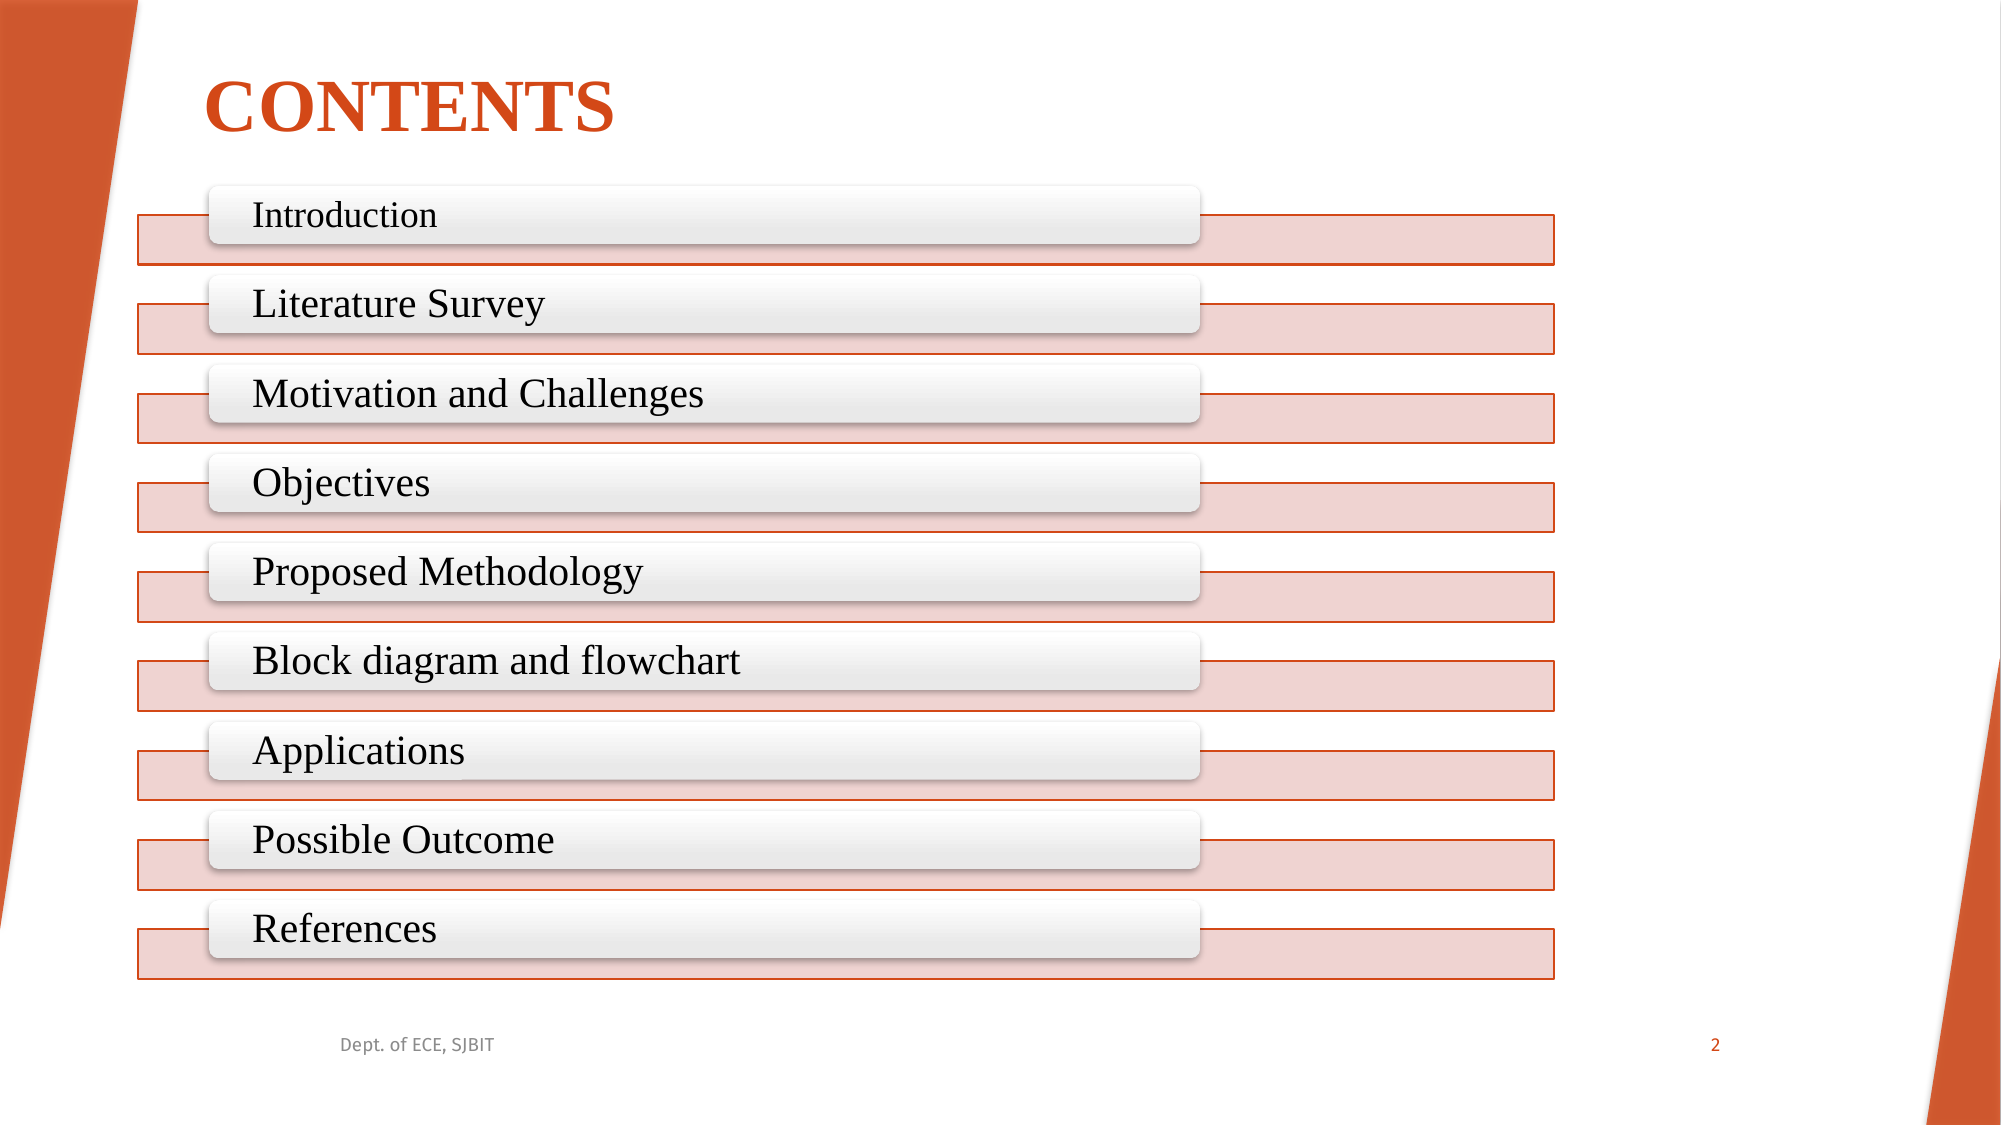

# CONTENTS
Introduction
Literature Survey
Motivation and Challenges
Objectives
Proposed Methodology
Block diagram and flowchart
Applications
Possible Outcome
References

Dept. of ECE, SJBIT
2